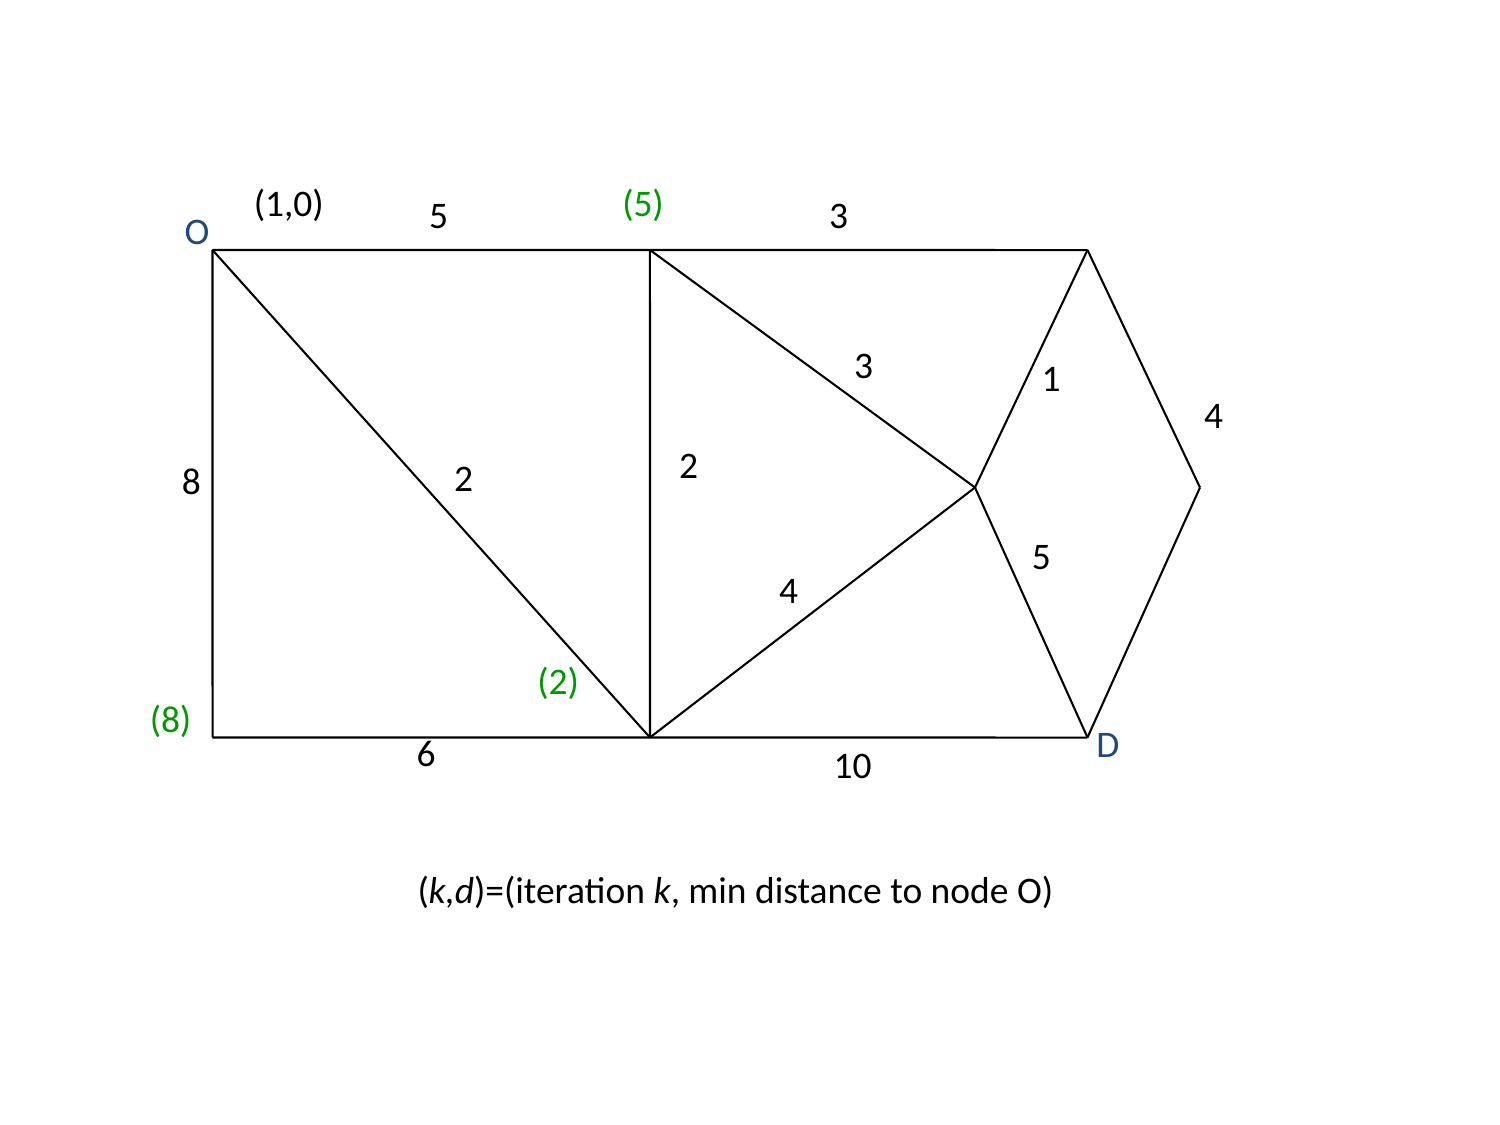

(5)
(2)
(8)
(1,0)
5
3
O

3
1
4
2
2
8

5
4
D
6
10

(k,d)=(iteration k, min distance to node O)